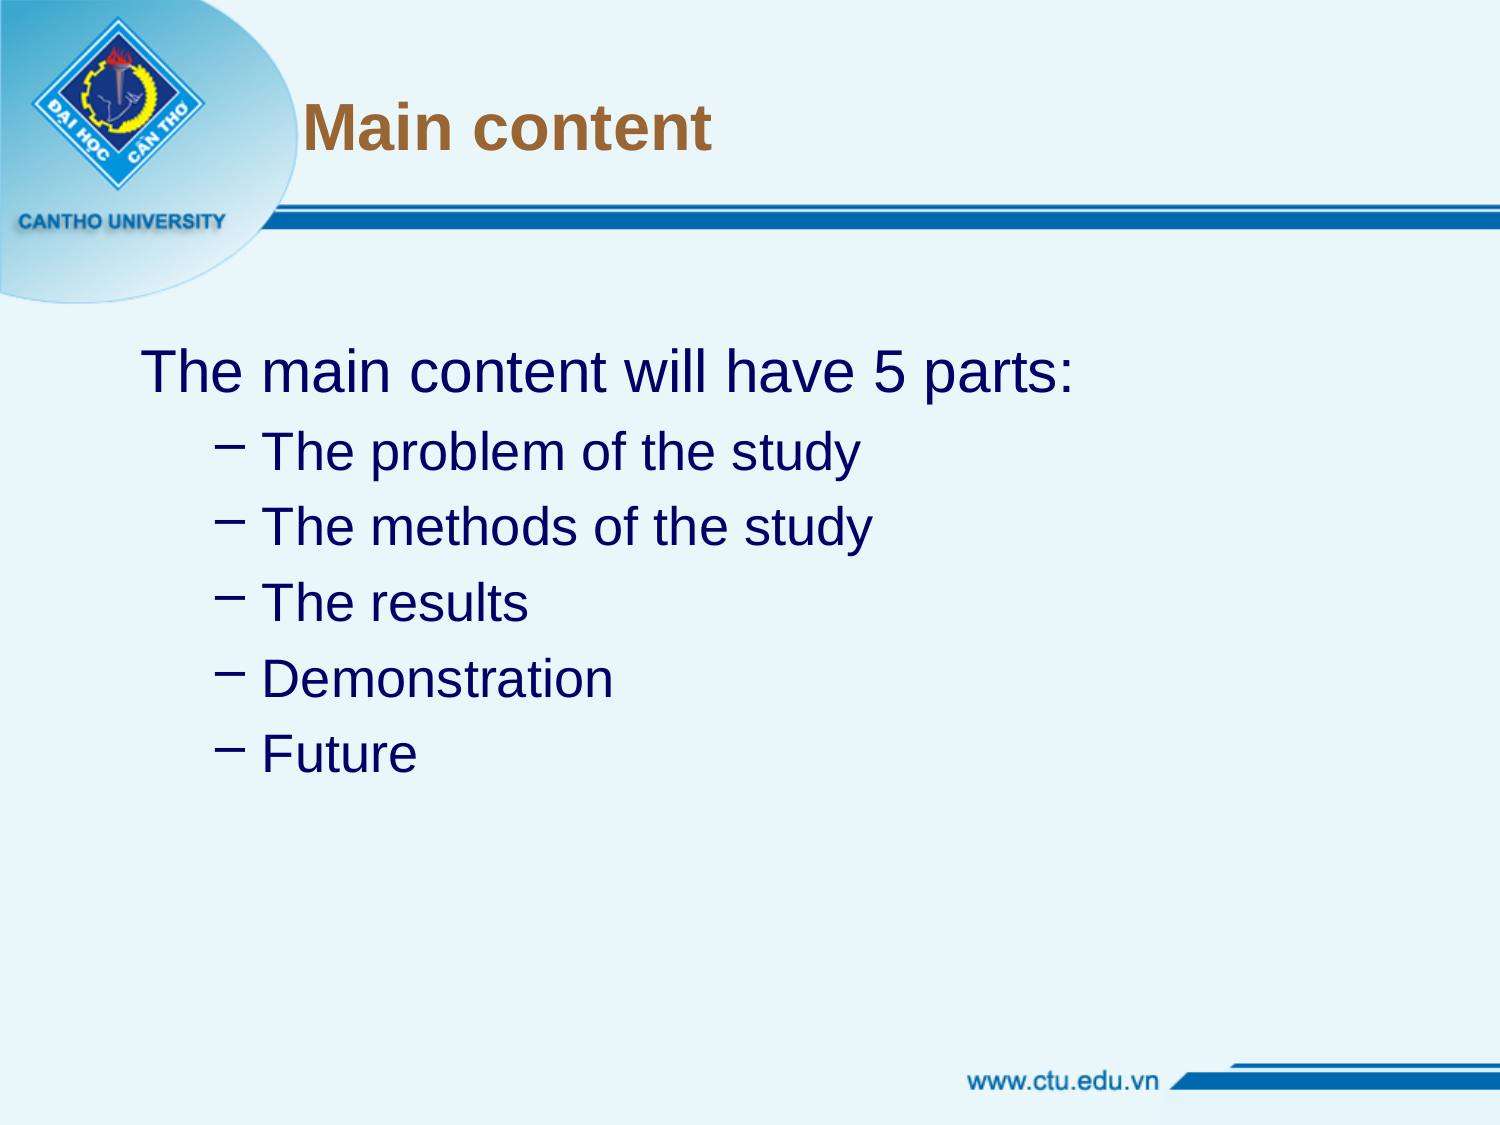

# Main content
The main content will have 5 parts:
The problem of the study
The methods of the study
The results
Demonstration
Future